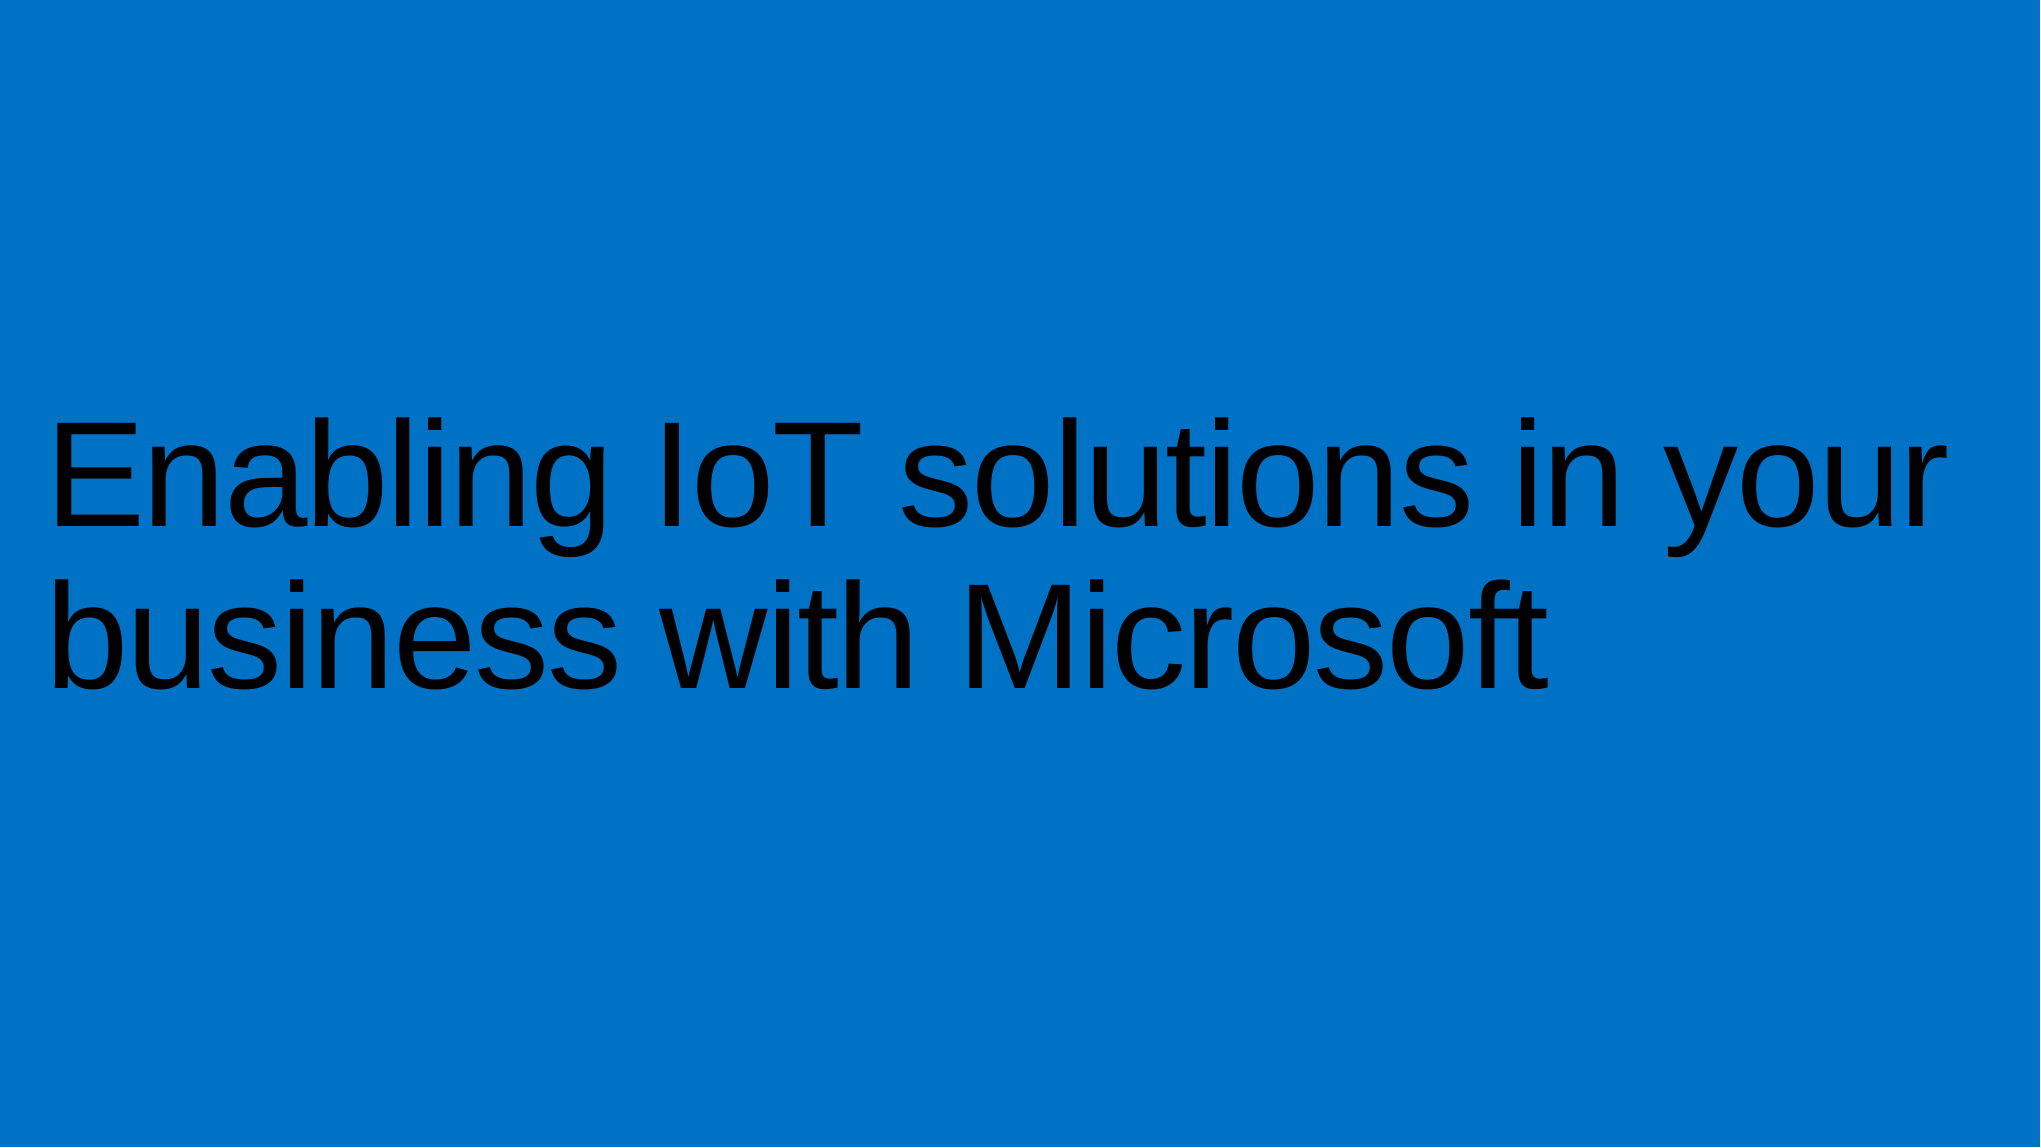

# Enabling IoT solutions in your business with Microsoft